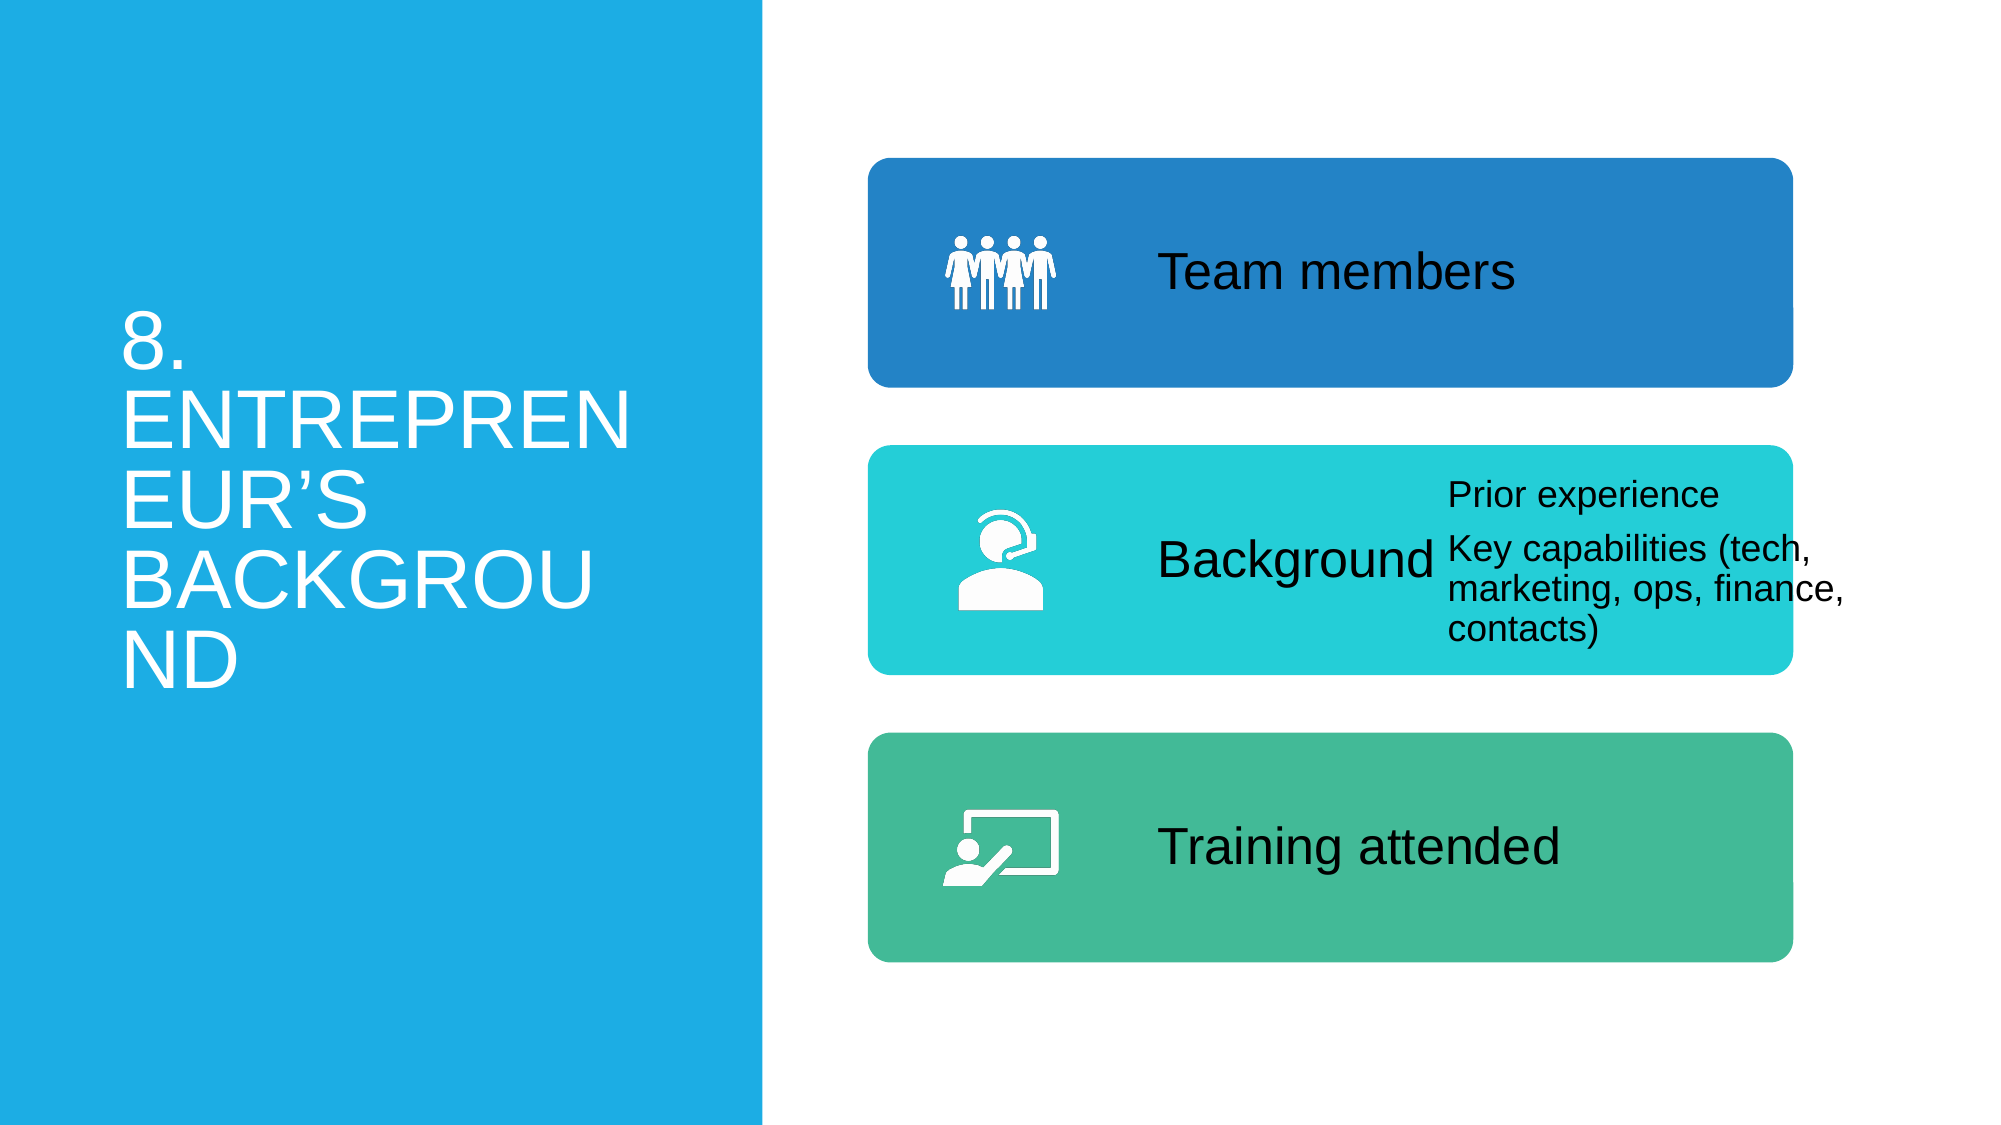

# 8. ENTREPRENEUR’S  BACKGROUND

Team members

Background

Prior experience
Key capabilities (tech, marketing, ops, finance, contacts)

Training attended